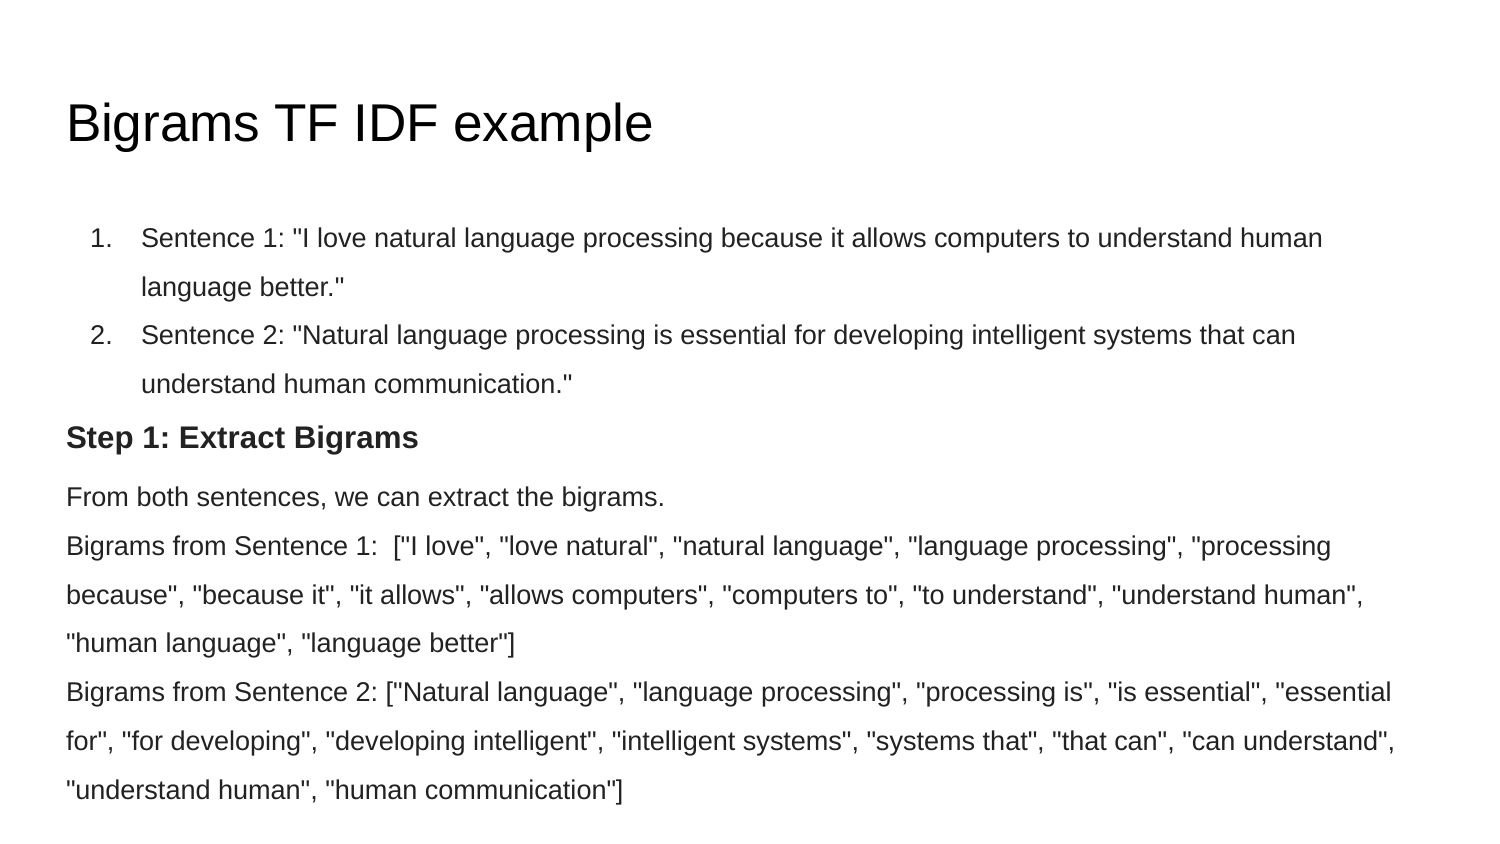

# Bigrams TF IDF example

Sentence 1: "I love natural language processing because it allows computers to understand human language better."
Sentence 2: "Natural language processing is essential for developing intelligent systems that can understand human communication."
Step 1: Extract Bigrams
From both sentences, we can extract the bigrams.
Bigrams from Sentence 1:  ["I love", "love natural", "natural language", "language processing", "processing because", "because it", "it allows", "allows computers", "computers to", "to understand", "understand human", "human language", "language better"]
Bigrams from Sentence 2: ["Natural language", "language processing", "processing is", "is essential", "essential for", "for developing", "developing intelligent", "intelligent systems", "systems that", "that can", "can understand", "understand human", "human communication"]